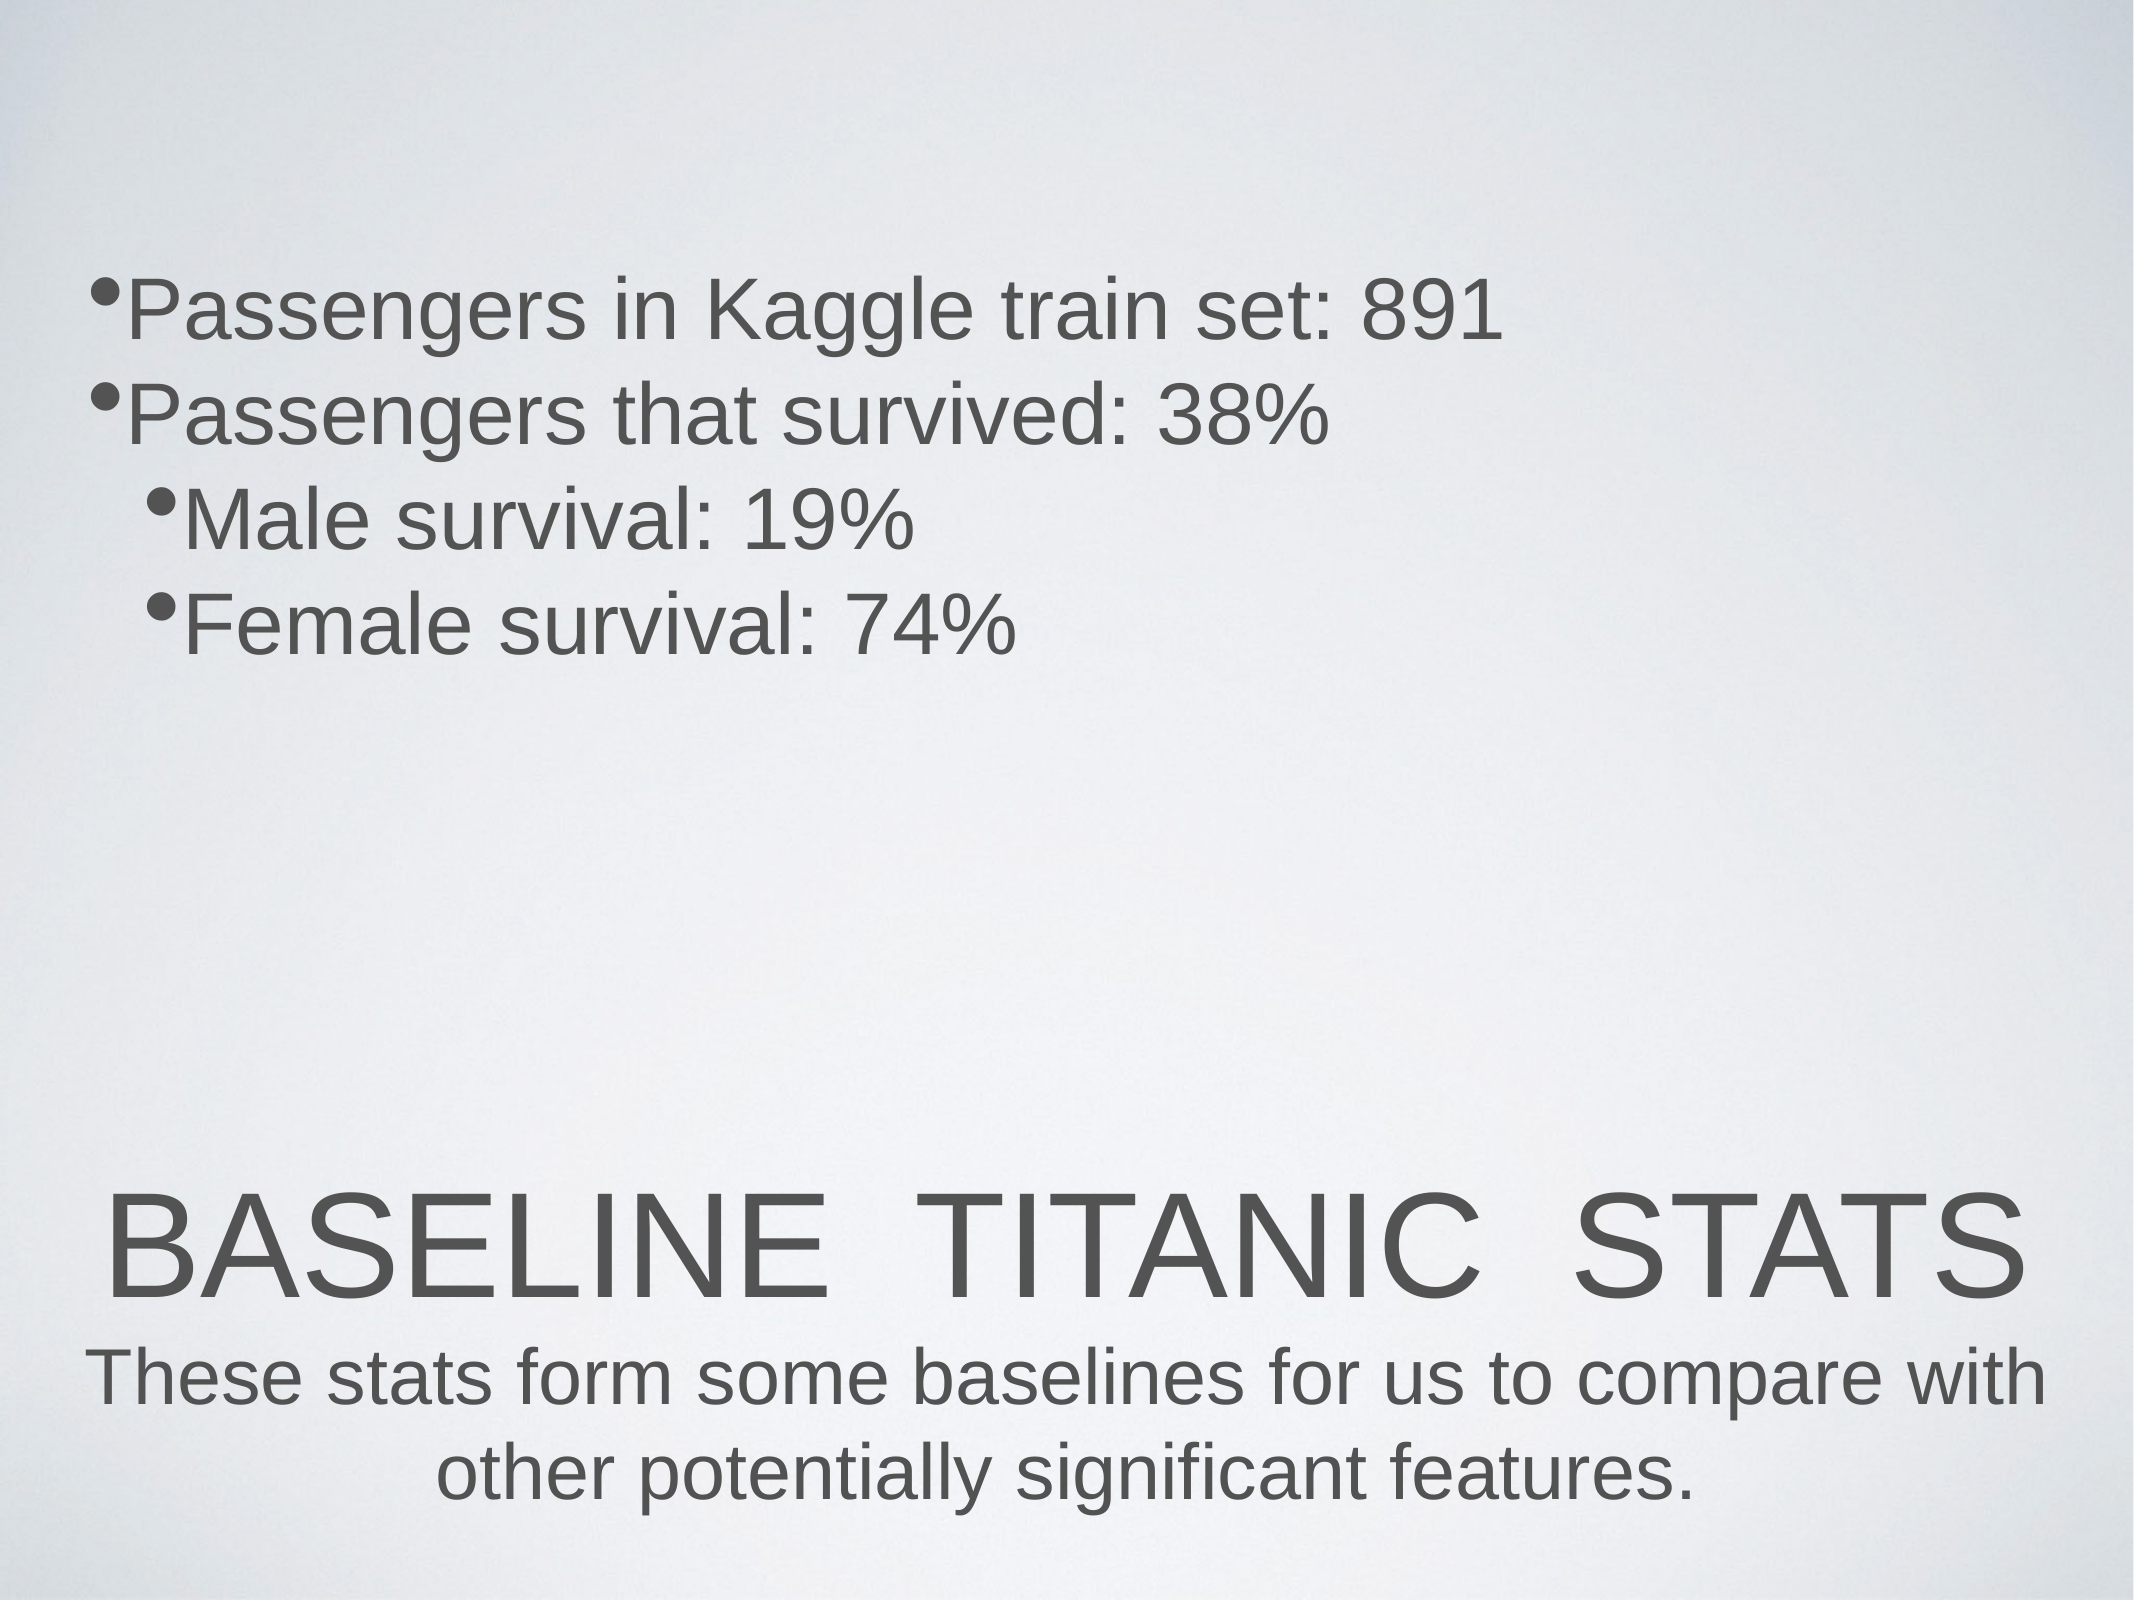

Passengers in Kaggle train set: 891
Passengers that survived: 38%
Male survival: 19%
Female survival: 74%

# Baseline  Titanic  Stats
These stats form some baselines for us to compare with other potentially significant features.